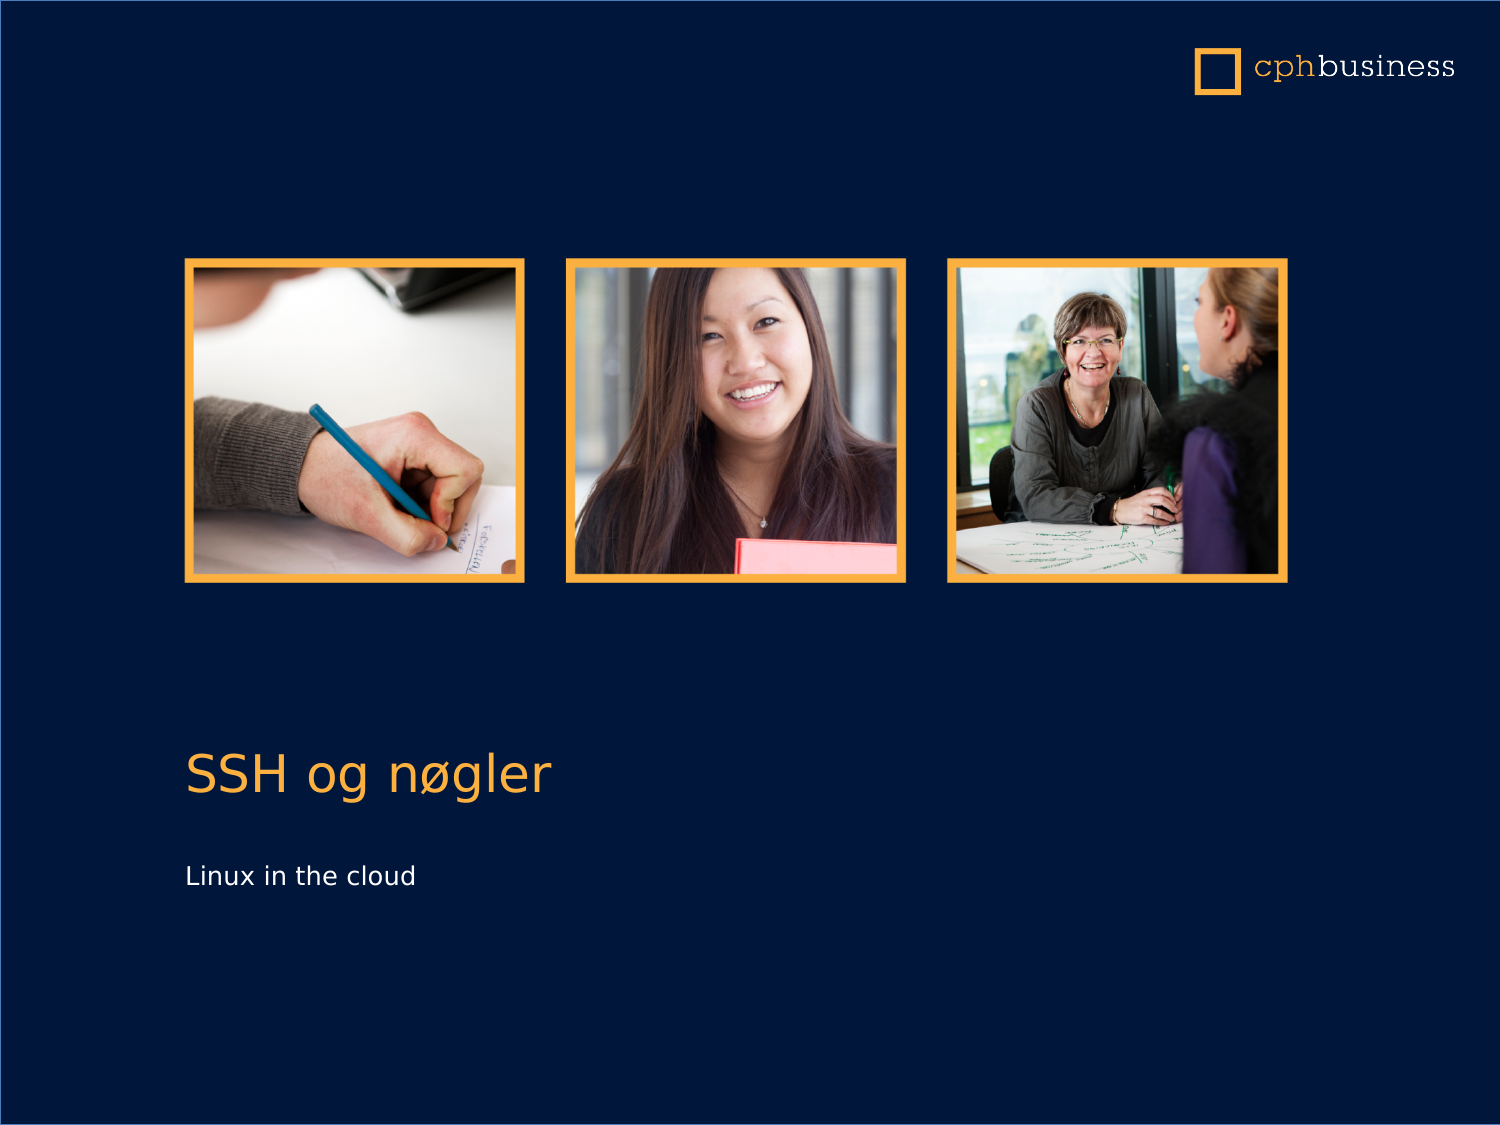

SSH og nøgler
Linux in the cloud